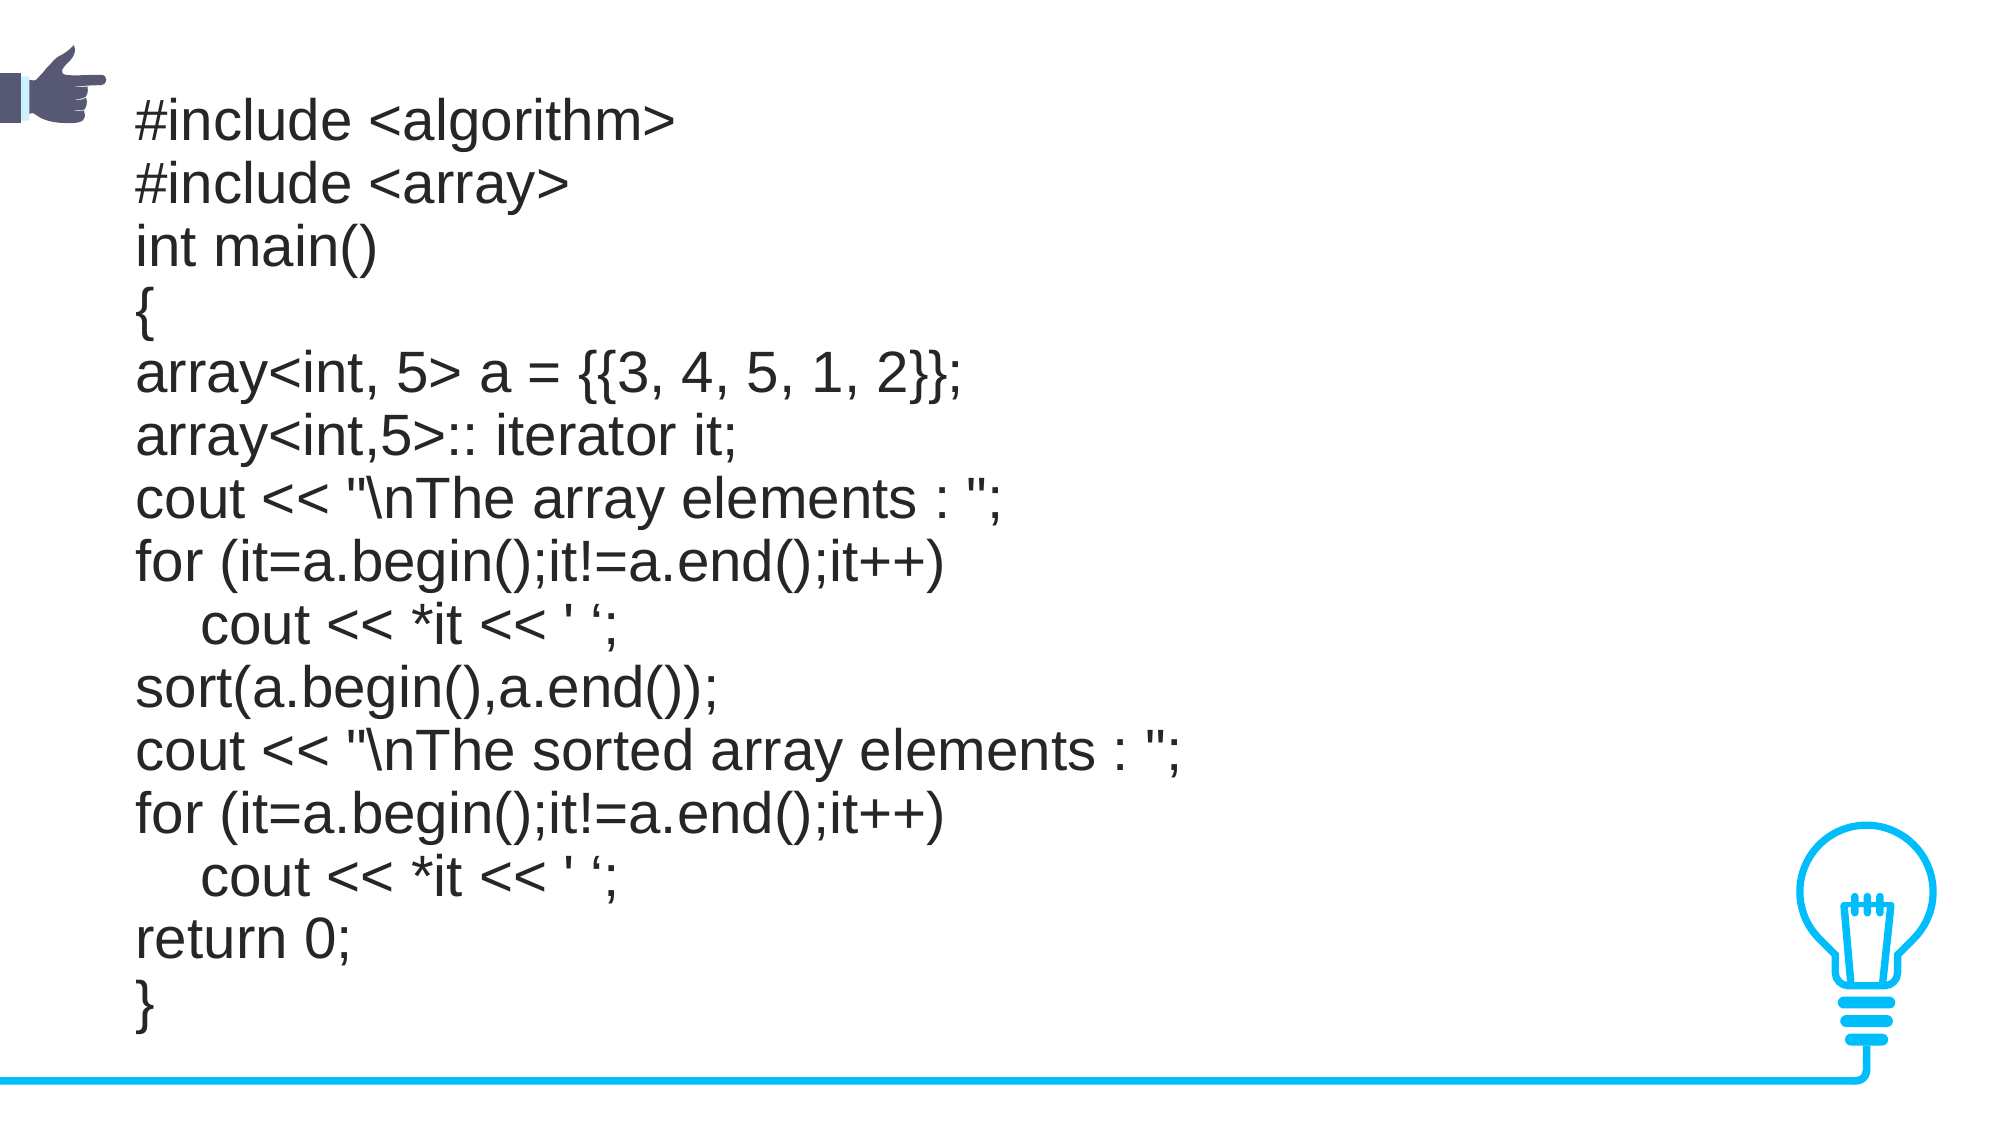

#include <algorithm>
#include <array>
int main()
{
array<int, 5> a = {{3, 4, 5, 1, 2}};
array<int,5>:: iterator it;
cout << "\nThe array elements : ";
for (it=a.begin();it!=a.end();it++)
    cout << *it << ' ‘;
sort(a.begin(),a.end());
cout << "\nThe sorted array elements : ";
for (it=a.begin();it!=a.end();it++)
    cout << *it << ' ‘;
return 0;
}